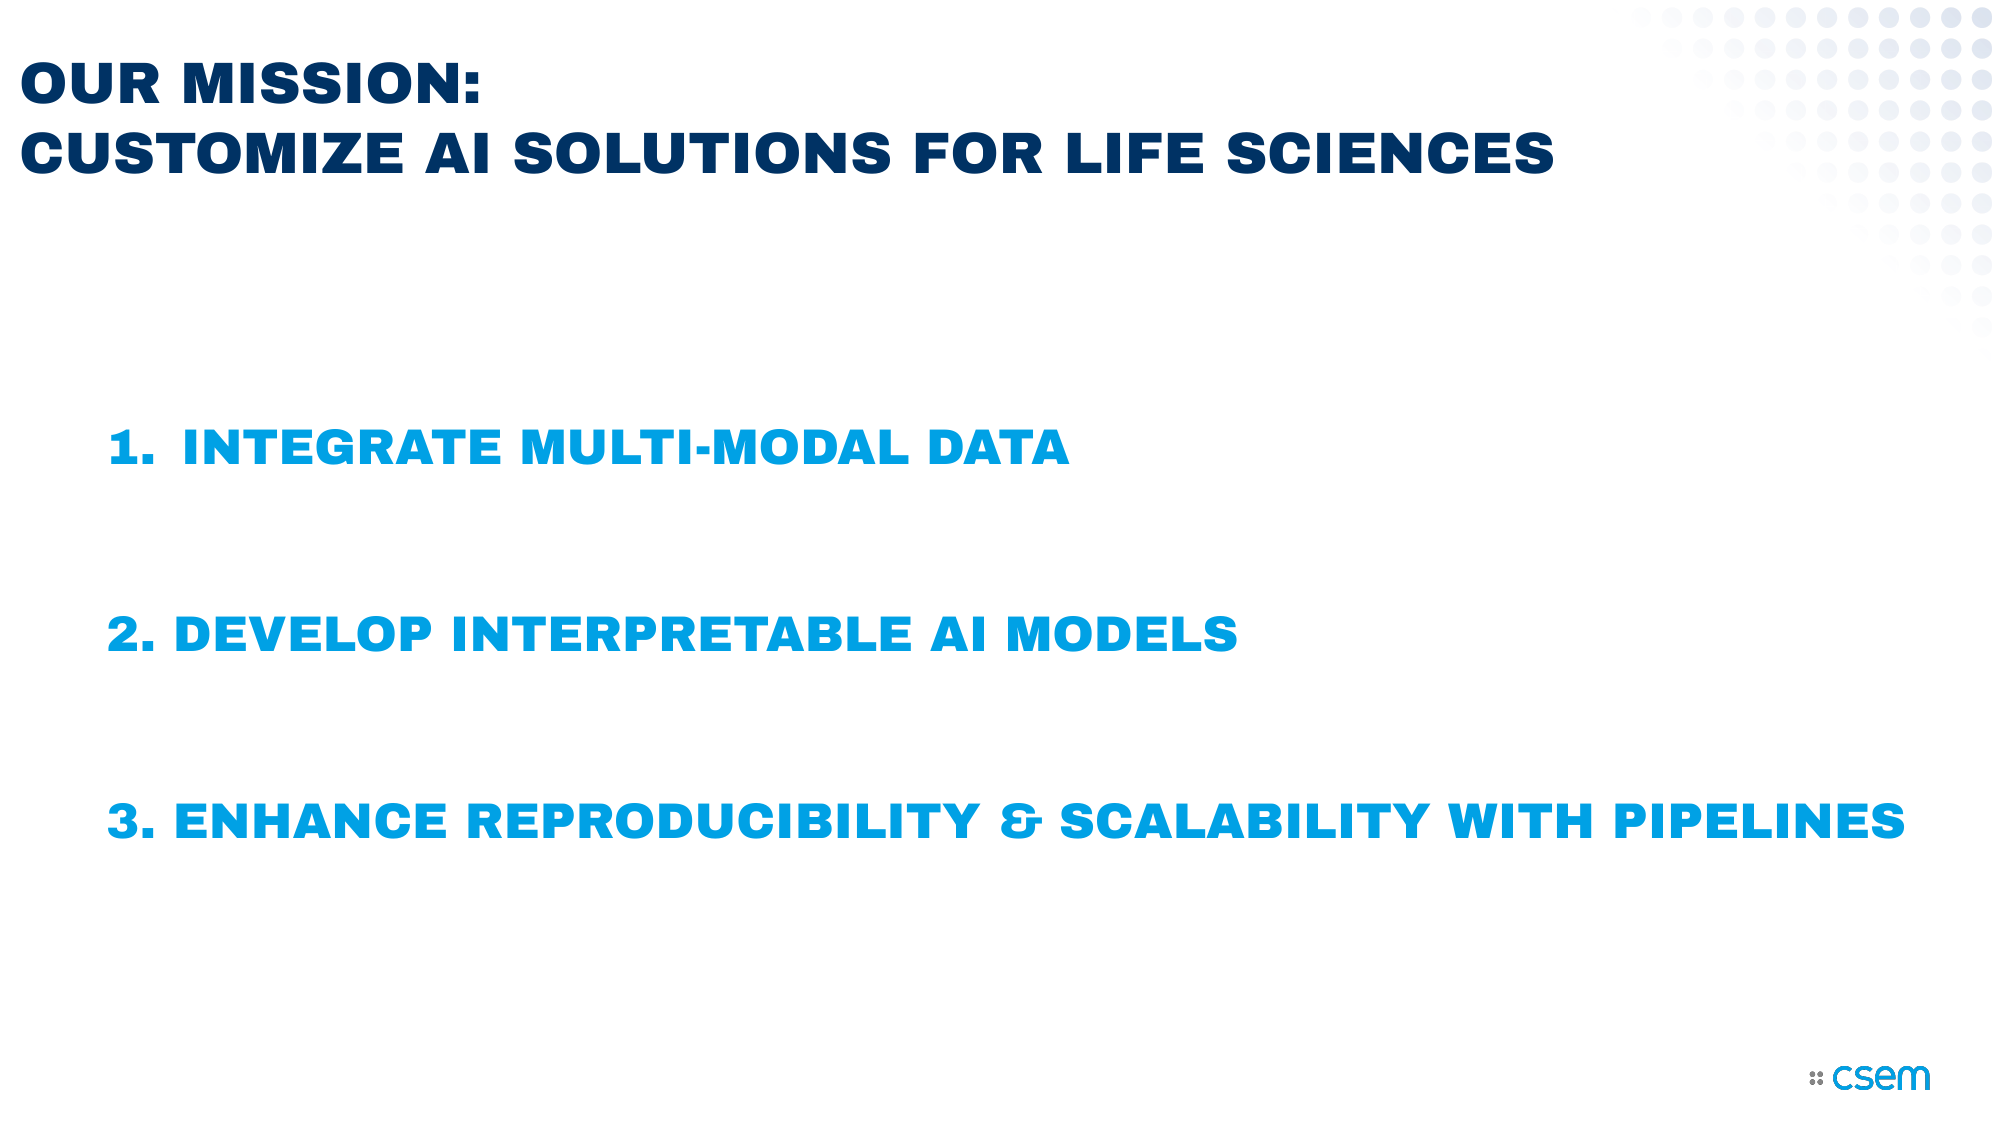

Our mission:
customize AI solutions for life sciences

integrate Multi-modal data

2. DEVELOP interpretable ai models

3. Enhance reproducibility & scalability with pipelines